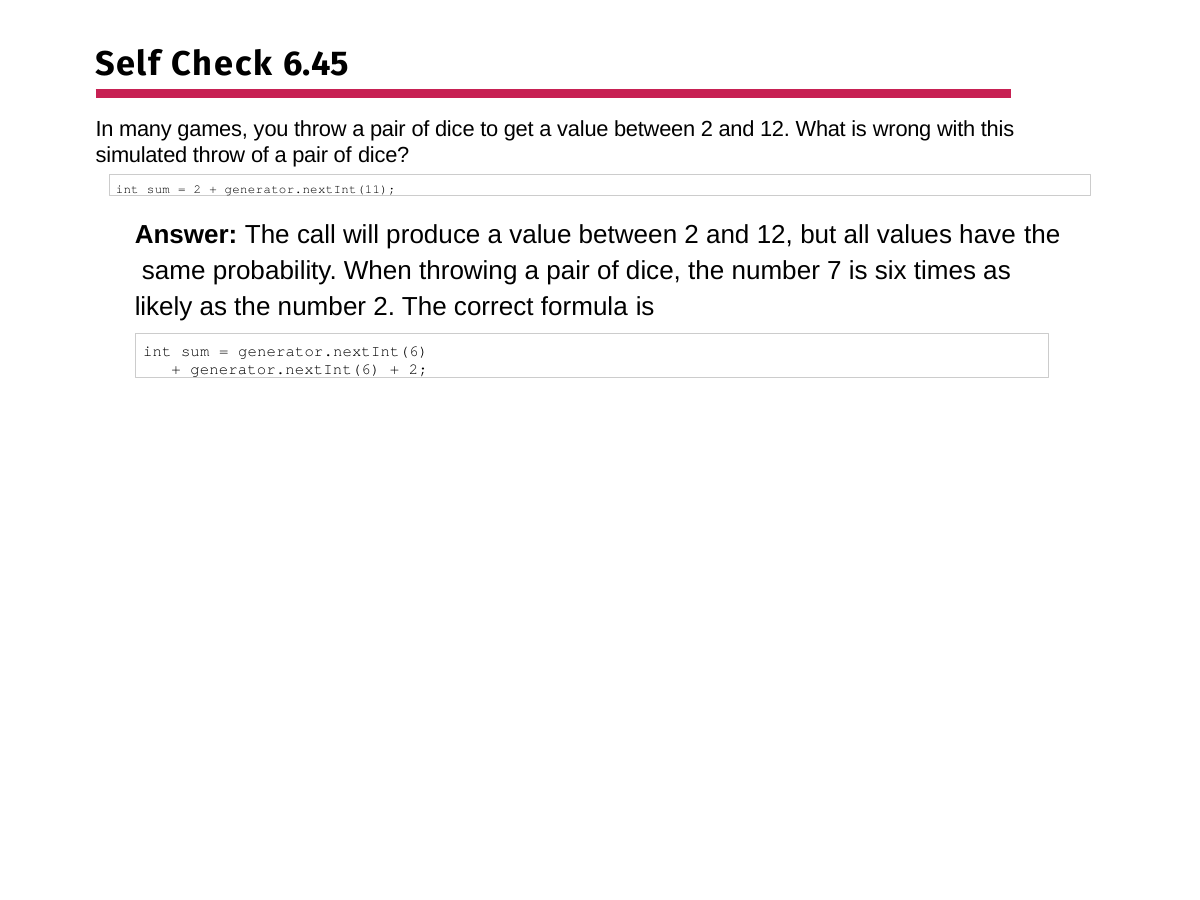

# Self Check 6.45
In many games, you throw a pair of dice to get a value between 2 and 12. What is wrong with this  simulated throw of a pair of dice?
int sum = 2 + generator.nextInt(11);
Answer: The call will produce a value between 2 and 12, but all values have the  same probability. When throwing a pair of dice, the number 7 is six times as  likely as the number 2. The correct formula is
int sum = generator.nextInt(6)
+ generator.nextInt(6) + 2;